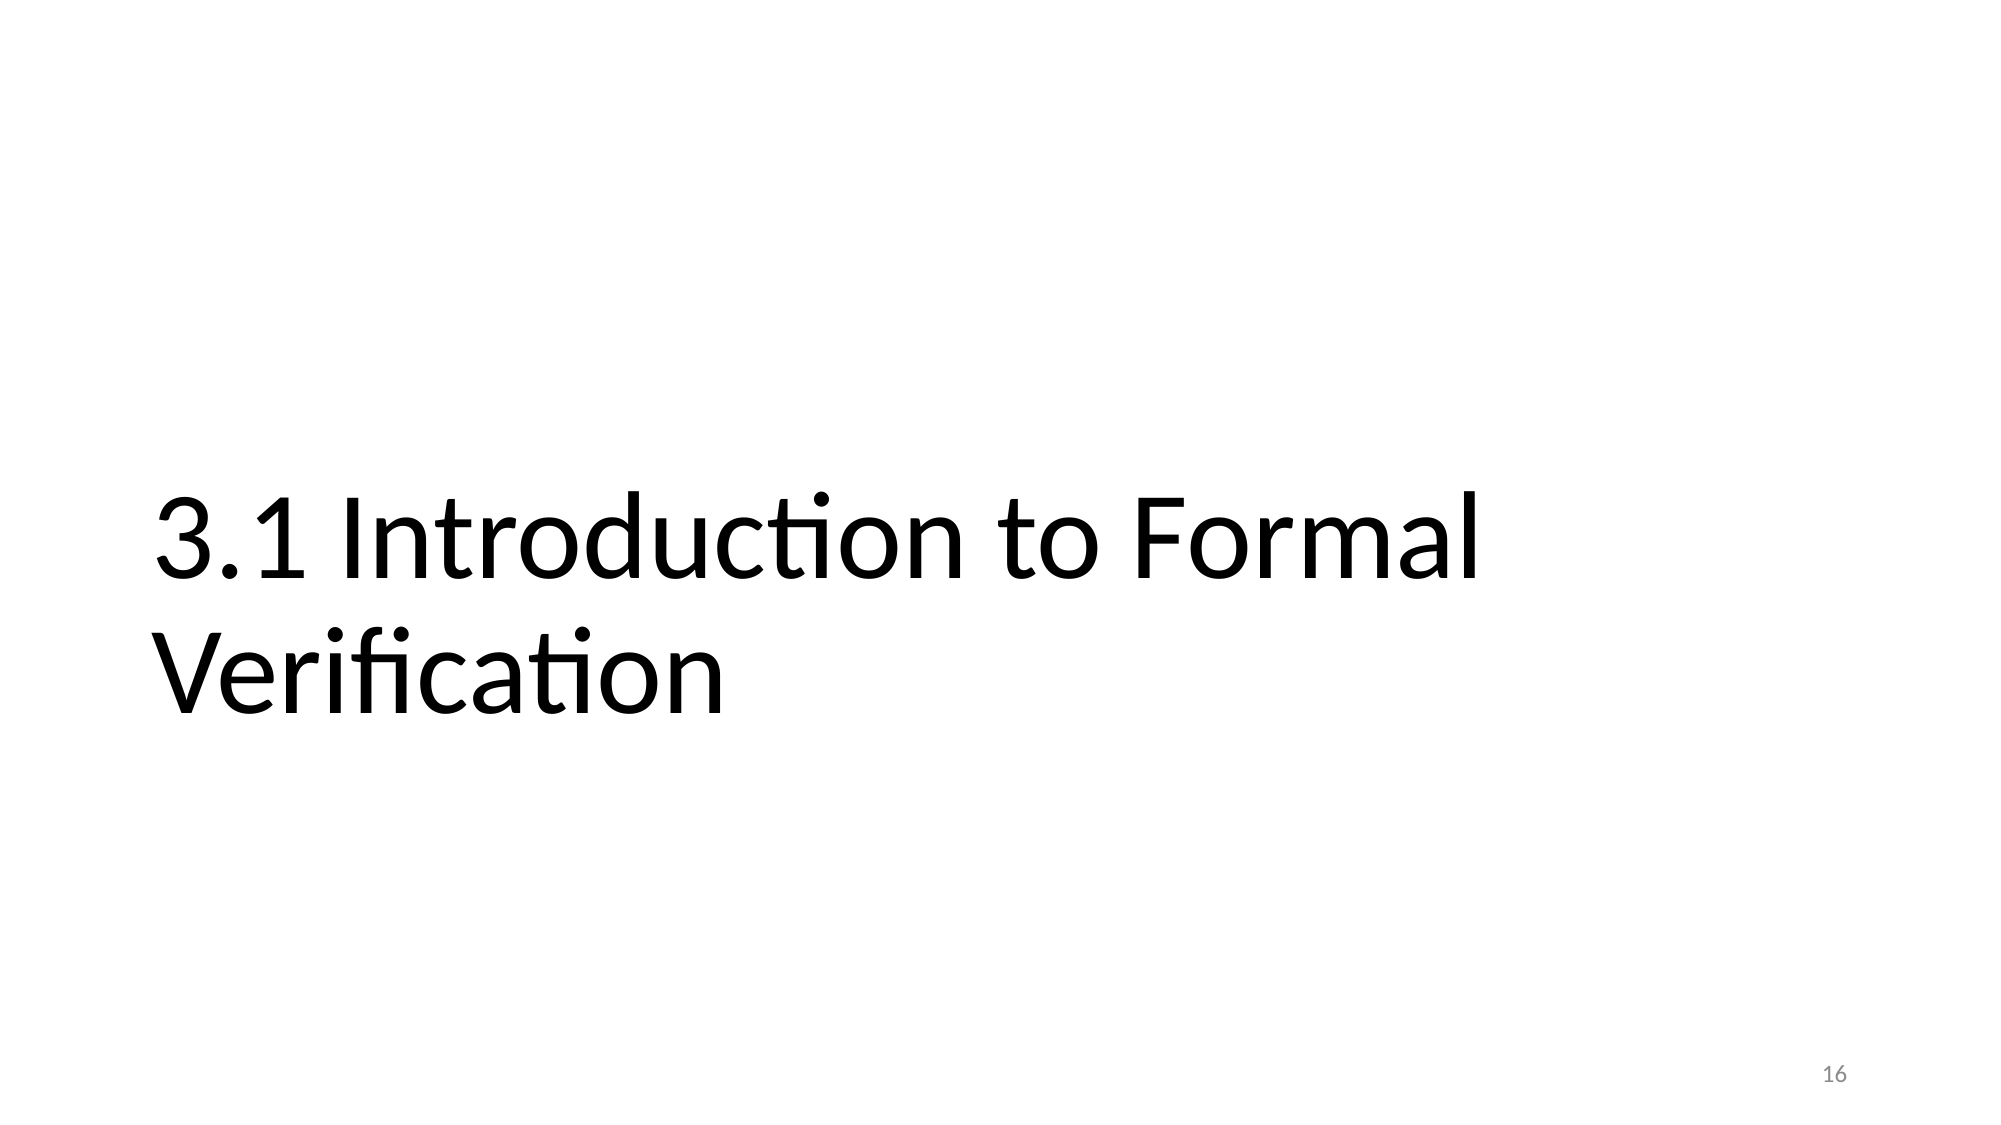

# 3.1 Introduction to Formal Verification

16